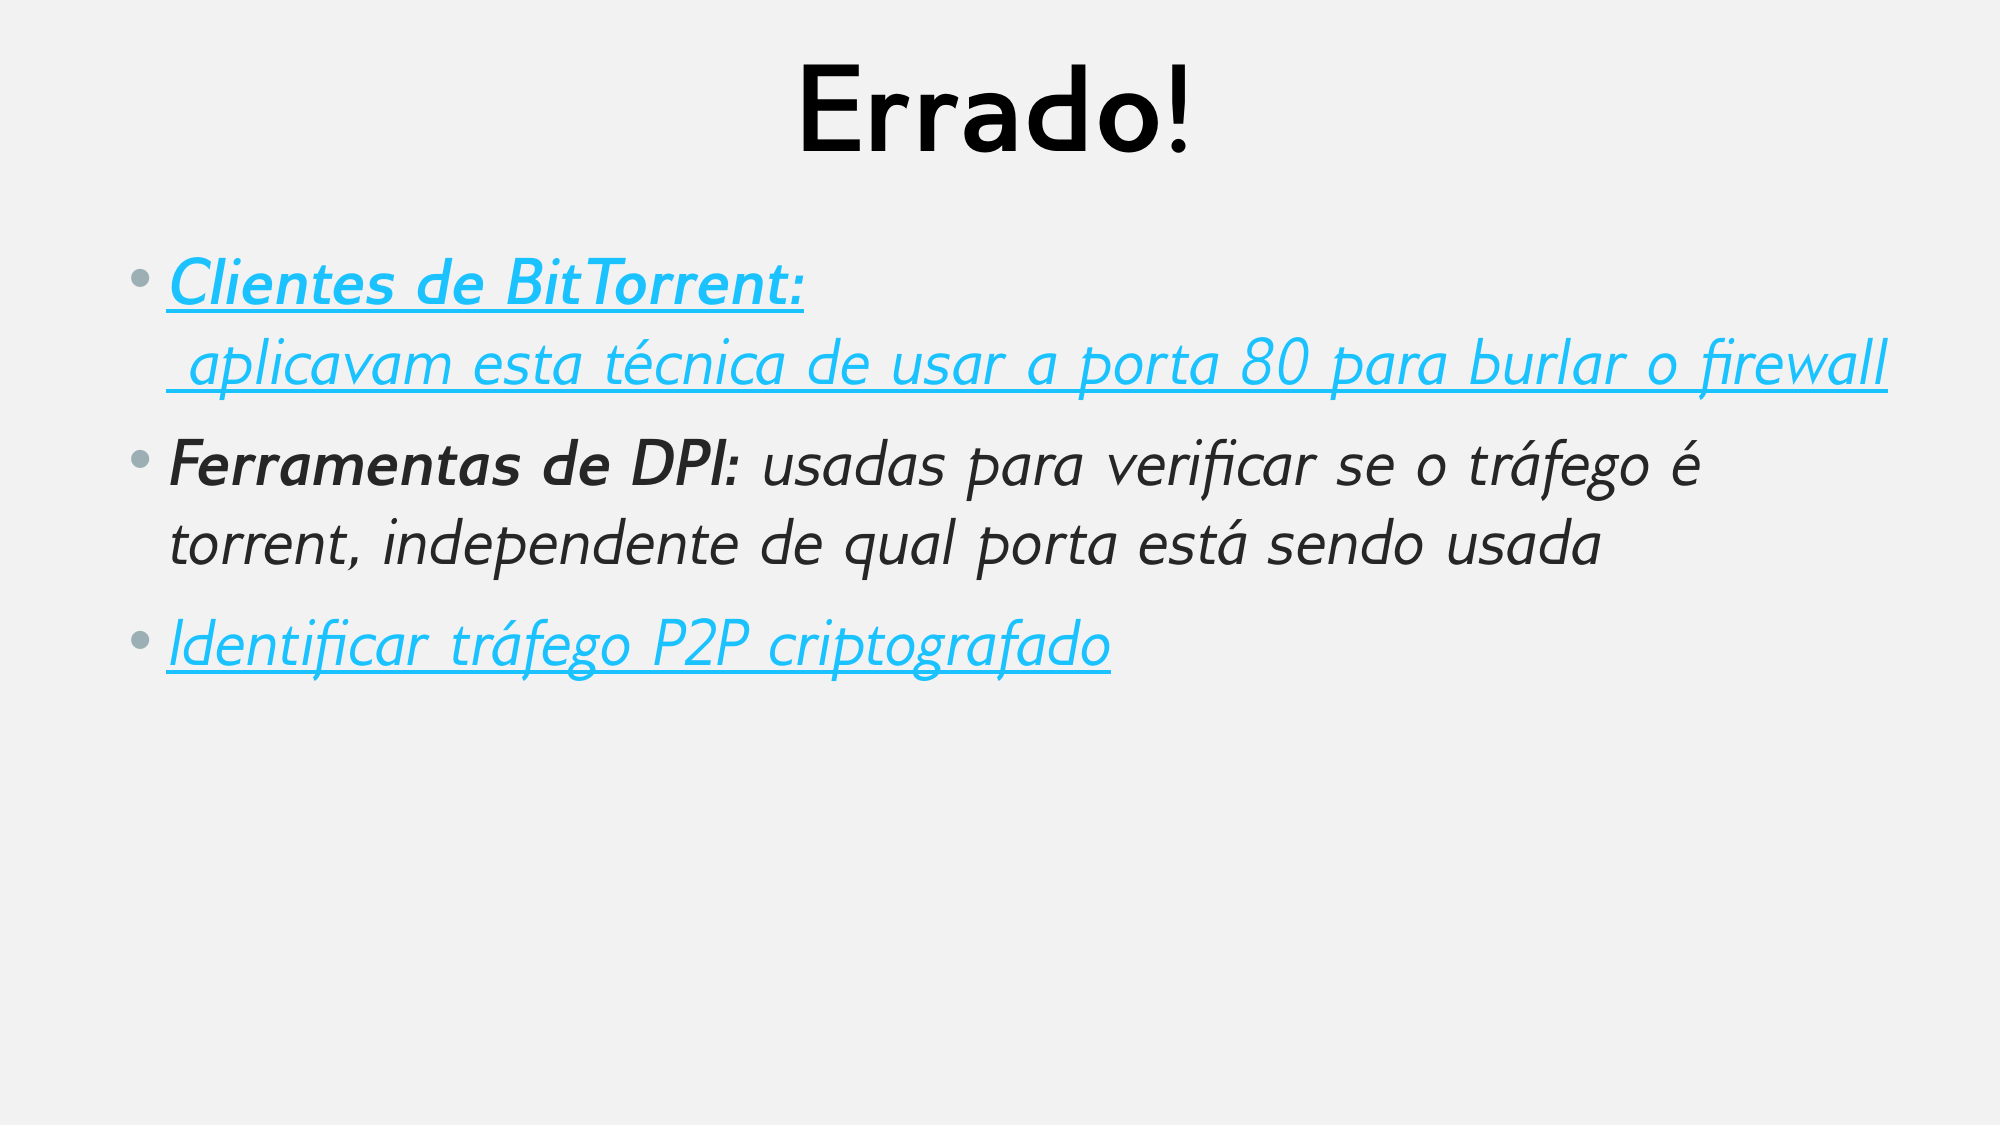

Errado!
Clientes de BitTorrent: aplicavam esta técnica de usar a porta 80 para burlar o firewall
Ferramentas de DPI: usadas para verificar se o tráfego é torrent, independente de qual porta está sendo usada
Identificar tráfego P2P criptografado